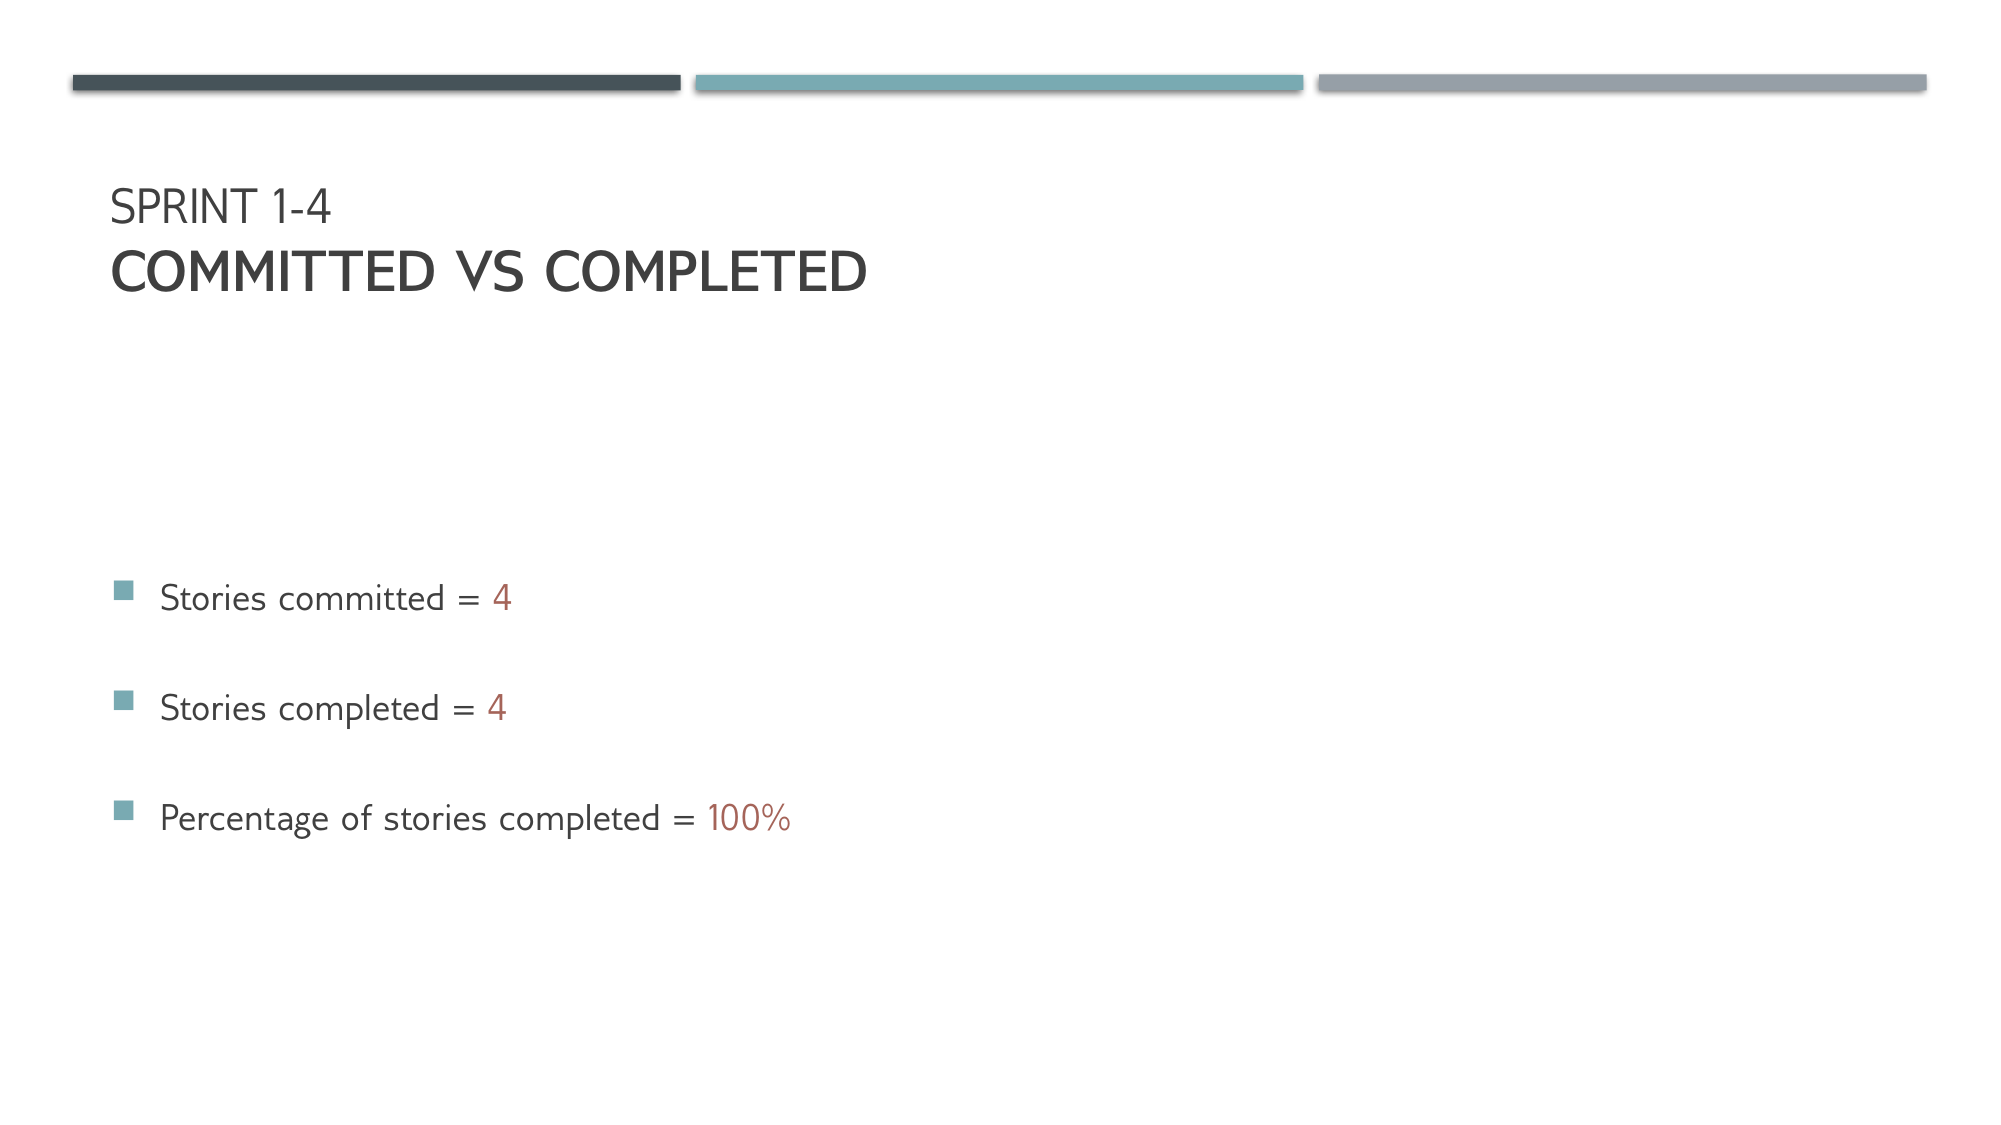

# Sprint 1-4 Committed vs Completed
Stories committed = 4
Stories completed = 4
Percentage of stories completed = 100%